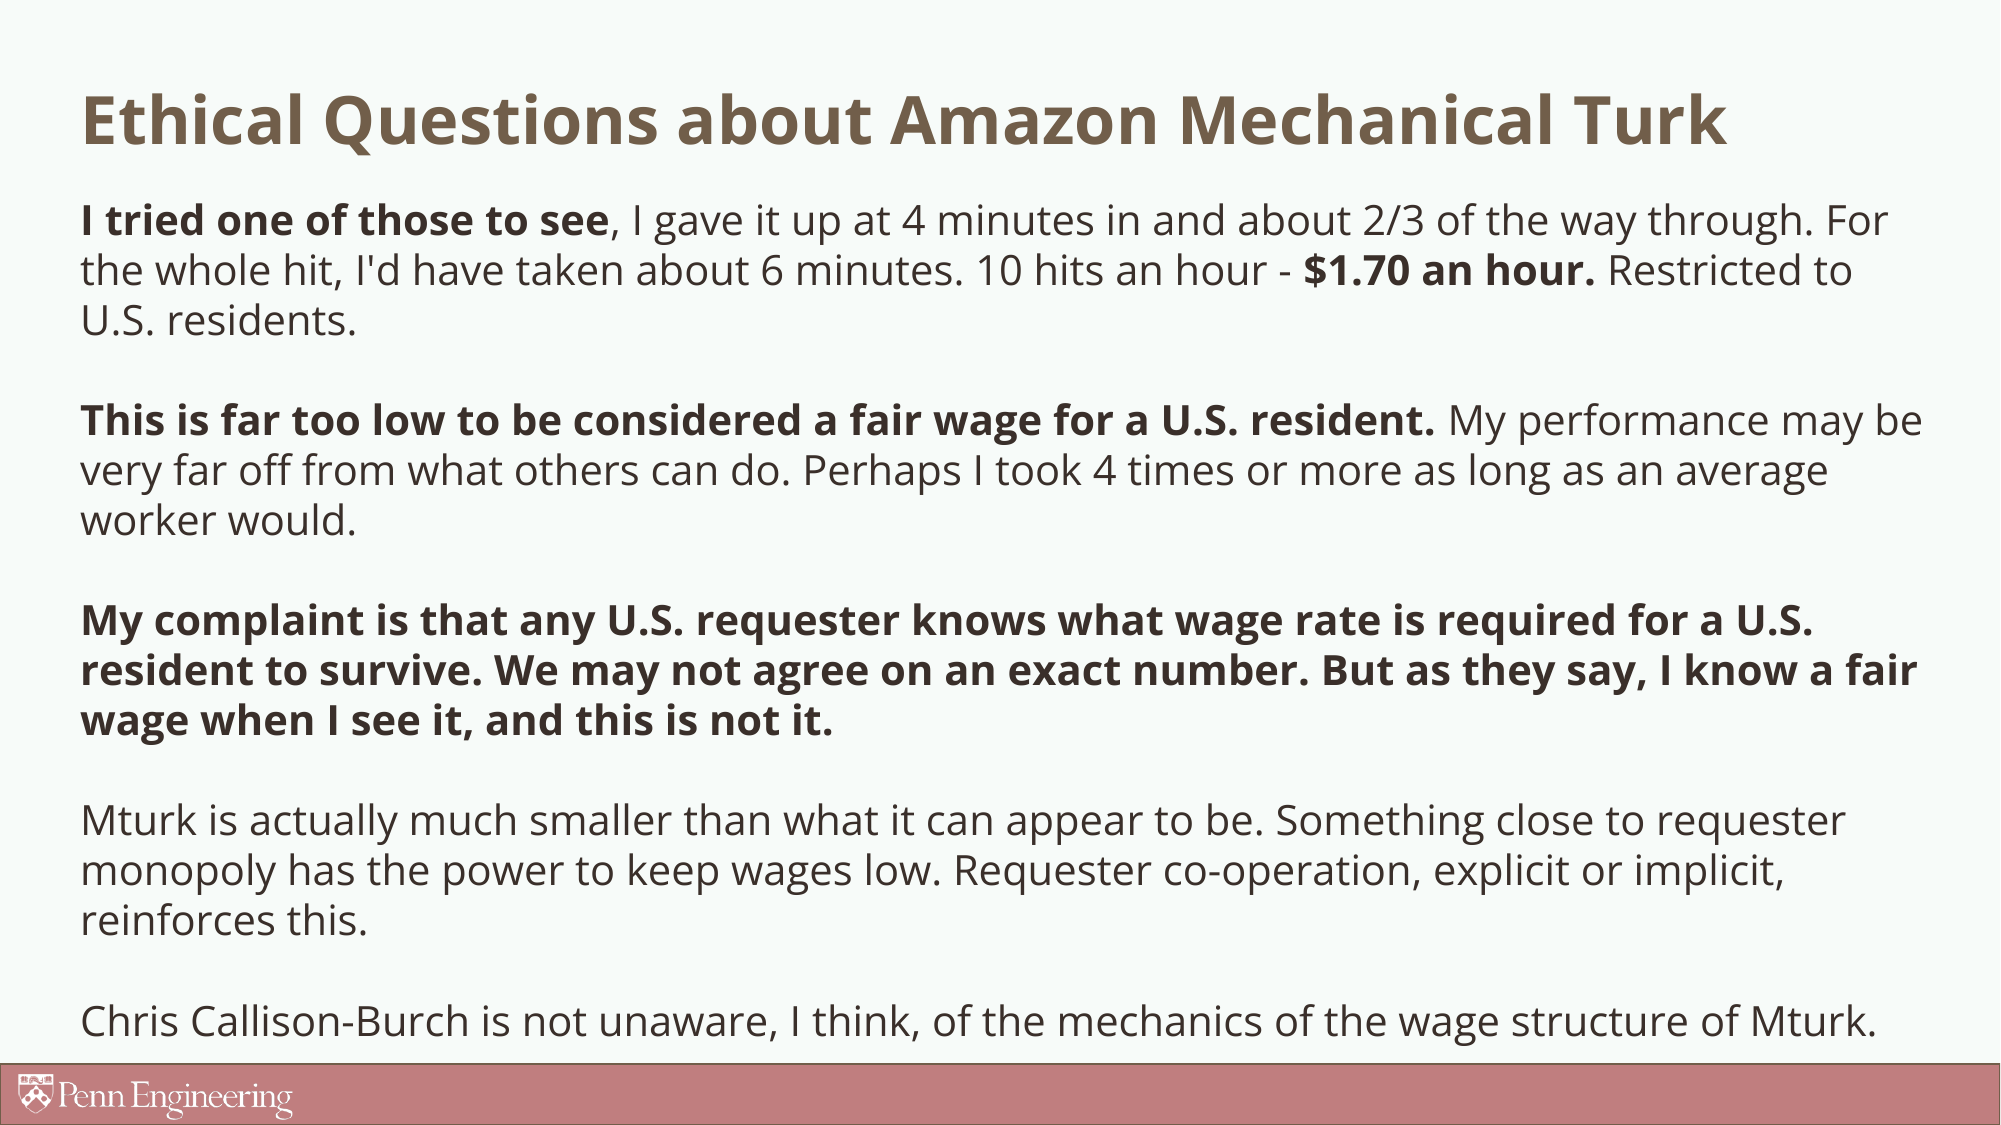

# Ethical Questions about Amazon Mechanical Turk
I tried one of those to see, I gave it up at 4 minutes in and about 2/3 of the way through. For the whole hit, I'd have taken about 6 minutes. 10 hits an hour - $1.70 an hour. Restricted to U.S. residents.
This is far too low to be considered a fair wage for a U.S. resident. My performance may be very far off from what others can do. Perhaps I took 4 times or more as long as an average worker would.
My complaint is that any U.S. requester knows what wage rate is required for a U.S. resident to survive. We may not agree on an exact number. But as they say, I know a fair wage when I see it, and this is not it.
Mturk is actually much smaller than what it can appear to be. Something close to requester monopoly has the power to keep wages low. Requester co-operation, explicit or implicit, reinforces this.
Chris Callison-Burch is not unaware, I think, of the mechanics of the wage structure of Mturk.